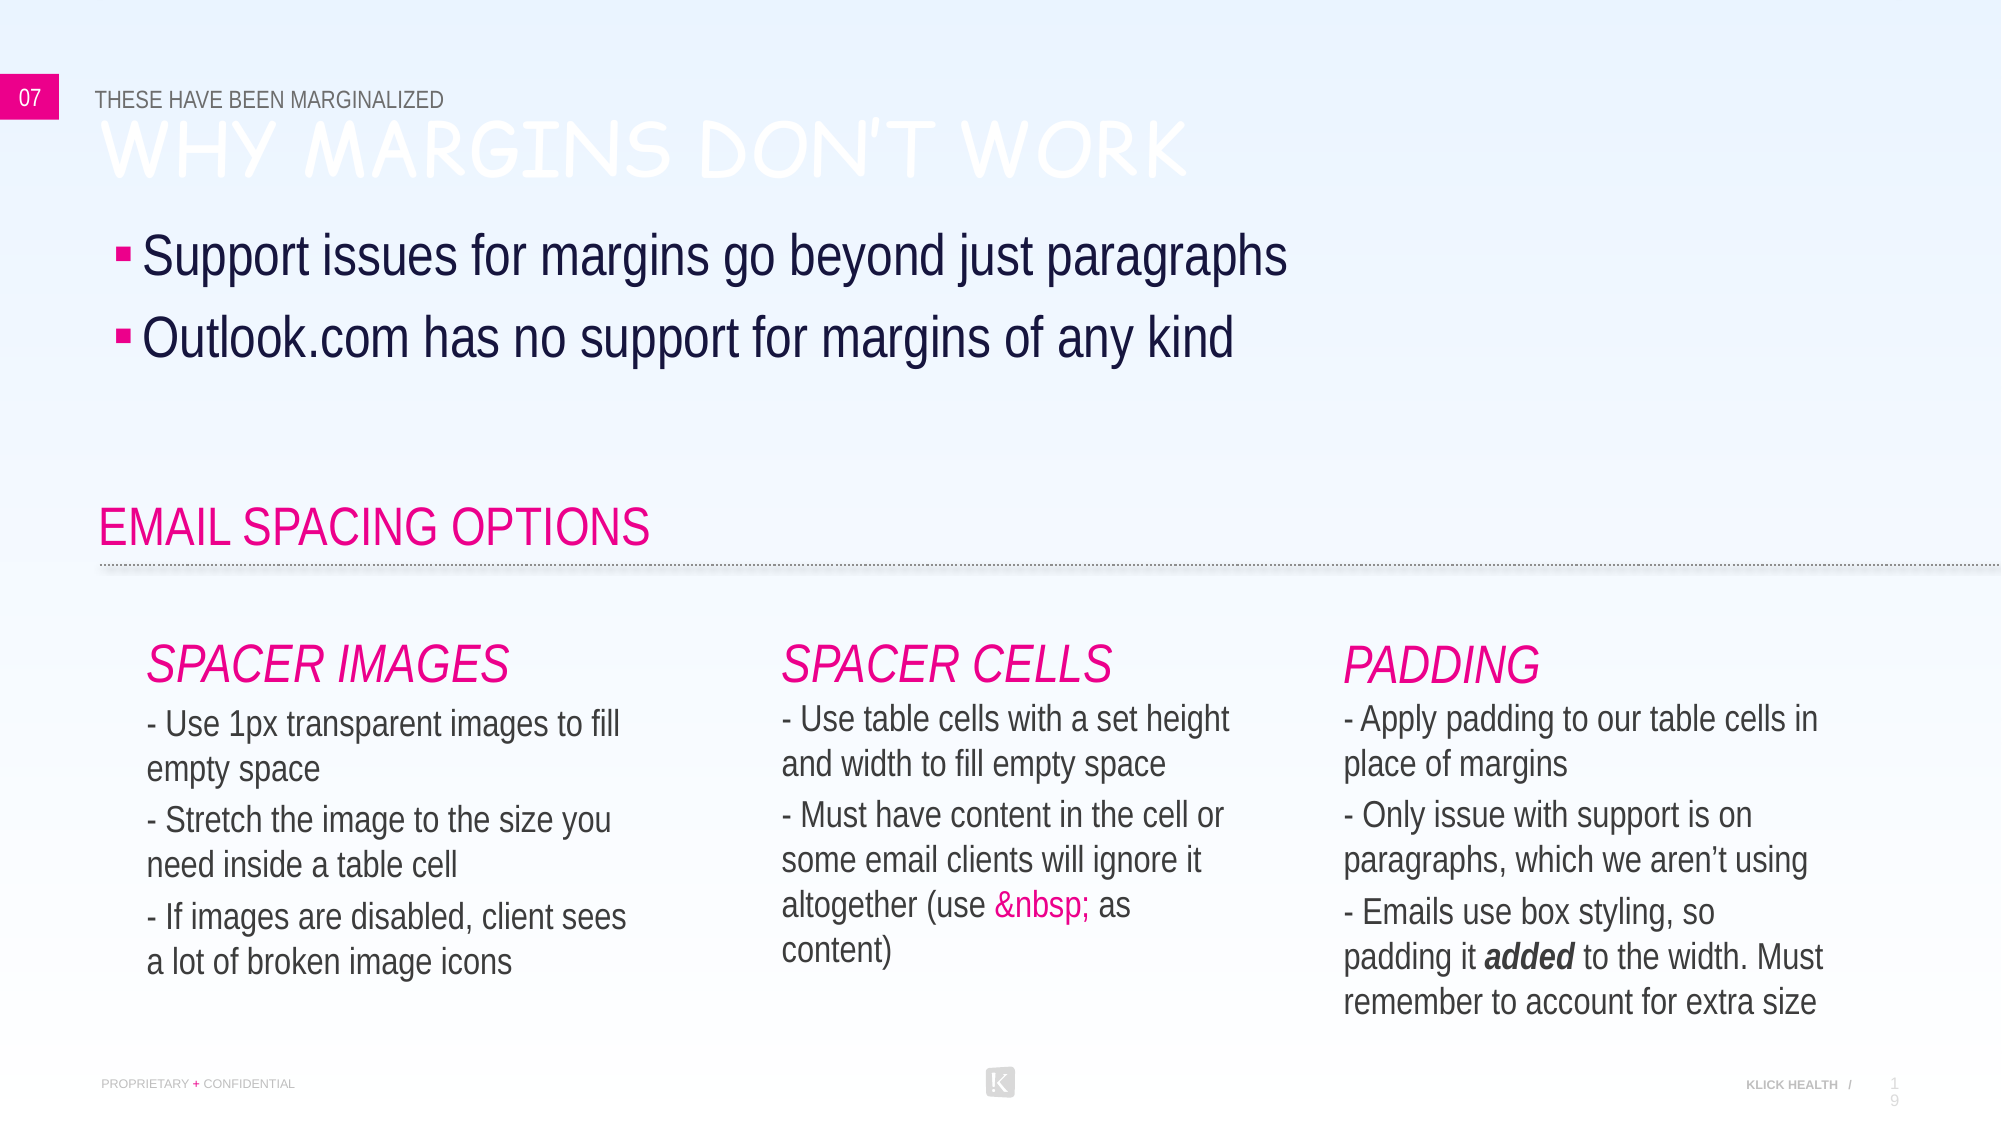

07
These have been marginalized
# Why Margins don’t work
Support issues for margins go beyond just paragraphs
Outlook.com has no support for margins of any kind
Email spacing options
Spacer Images
- Use 1px transparent images to fill empty space
- Stretch the image to the size you need inside a table cell
- If images are disabled, client sees a lot of broken image icons
Spacer Cells
- Use table cells with a set height and width to fill empty space
- Must have content in the cell or some email clients will ignore it altogether (use &nbsp; as content)
Padding
- Apply padding to our table cells in place of margins
- Only issue with support is on paragraphs, which we aren’t using
- Emails use box styling, so padding it added to the width. Must remember to account for extra size
19